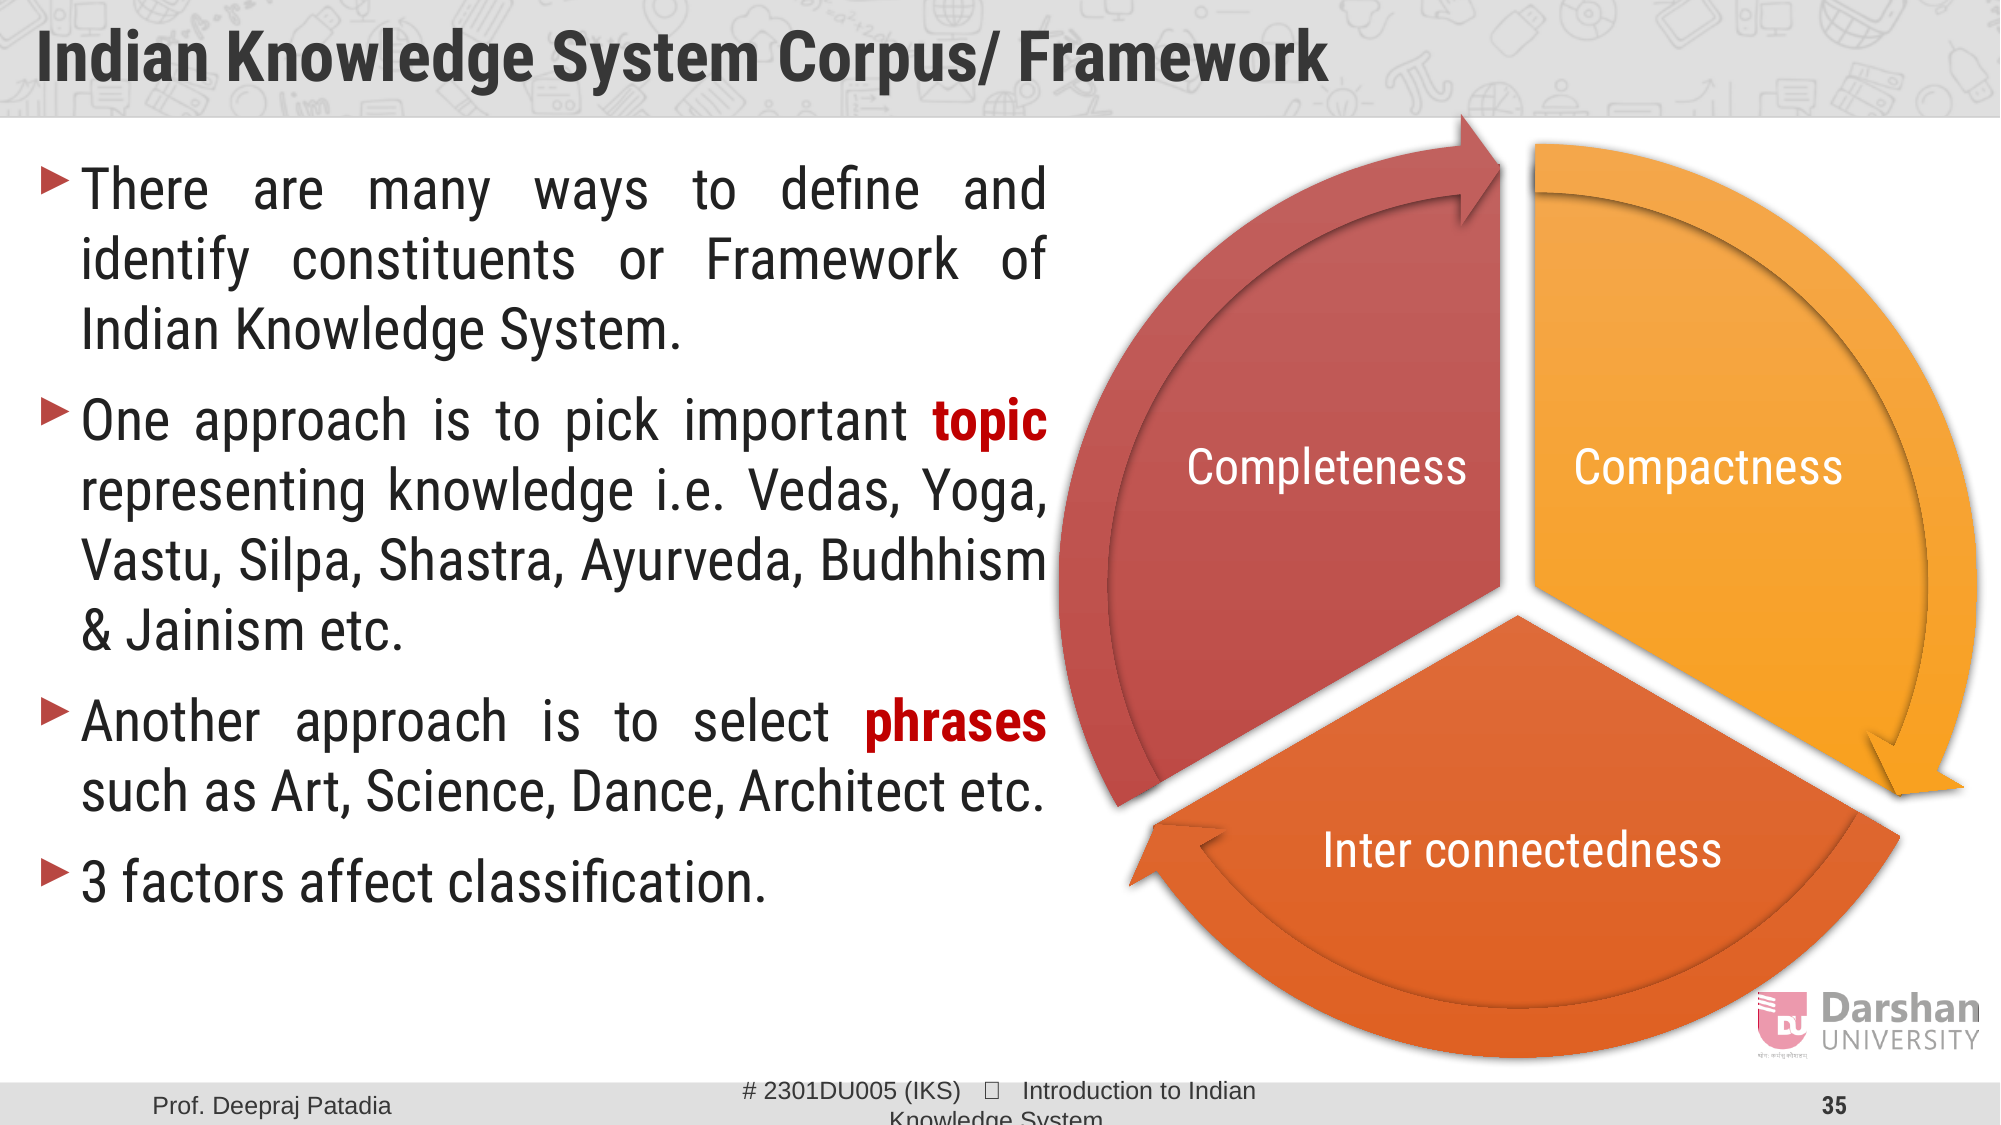

# Indian Knowledge System Corpus/ Framework

There are many ways to define and identify constituents or Framework of Indian Knowledge System.
One approach is to pick important topic representing knowledge i.e. Vedas, Yoga, Vastu, Silpa, Shastra, Ayurveda, Budhhism & Jainism etc.
Another approach is to select phrases such as Art, Science, Dance, Architect etc.
3 factors affect classification.

Completeness
Compactness
Inter connectedness